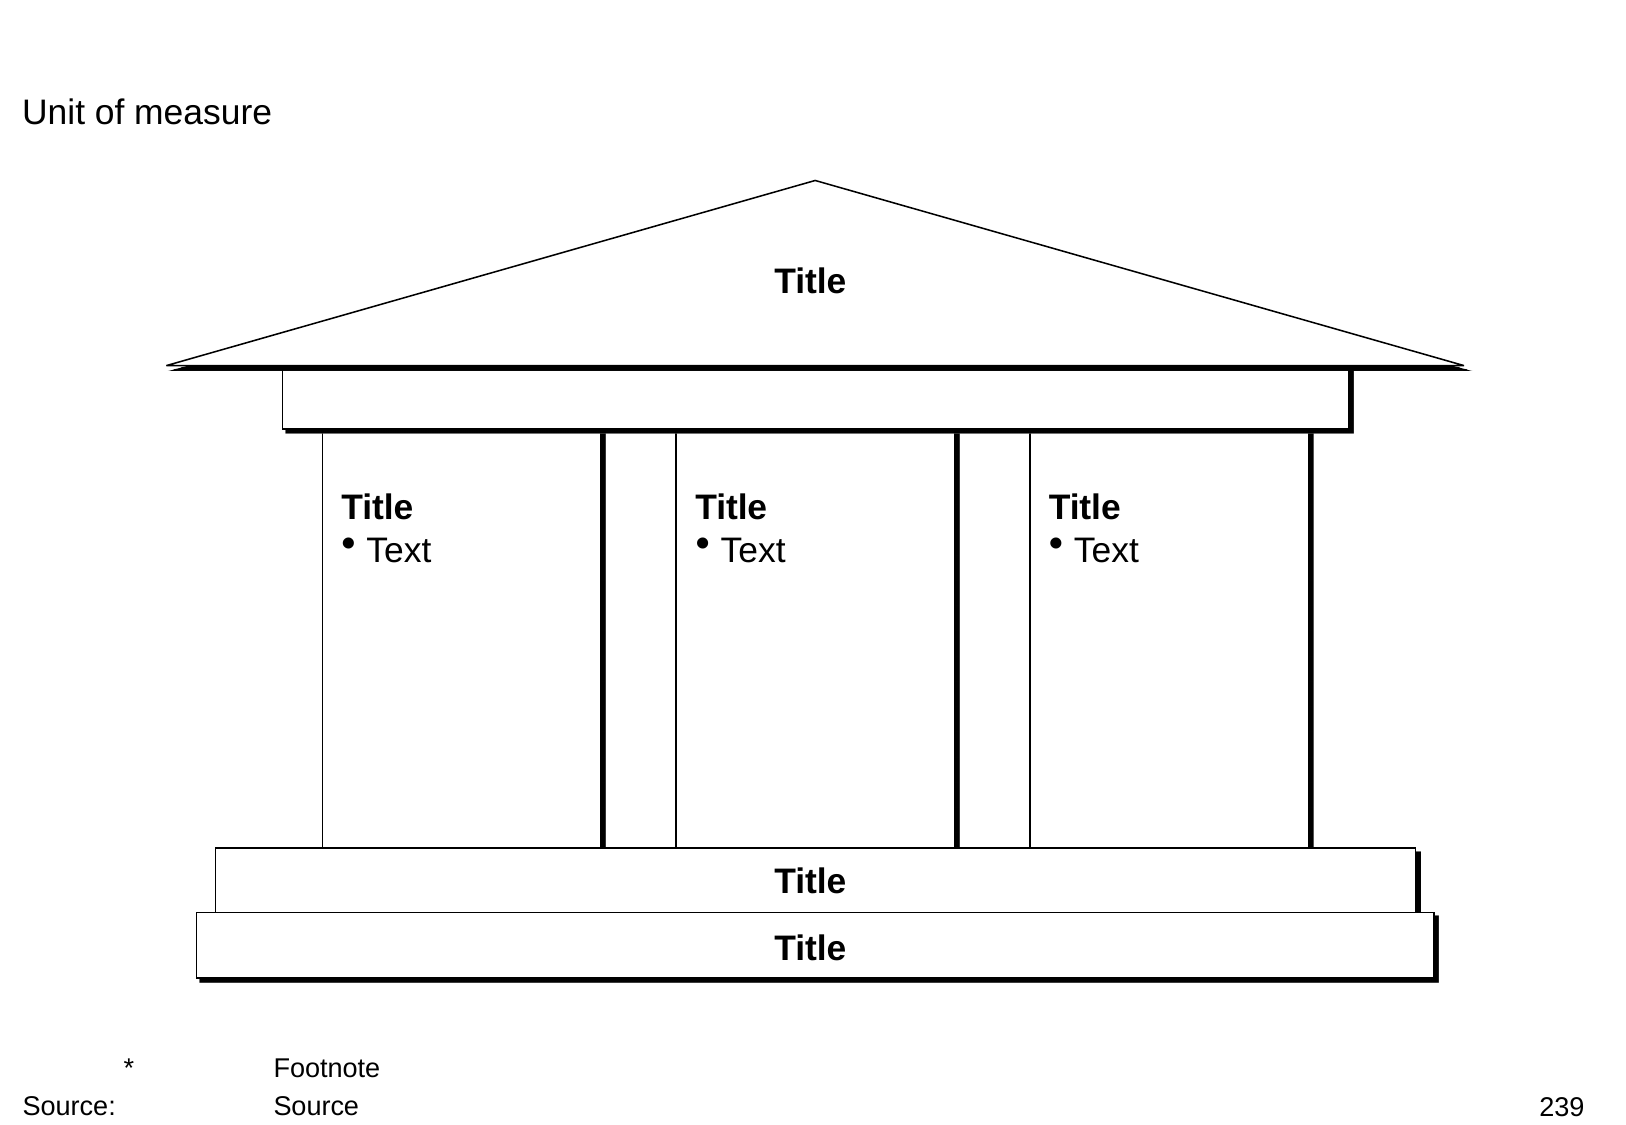

#
Unit of measure

Title

Title
Text
Title
Text
Title
Text

Title
Title
	*	Footnote
Source:		Source
239